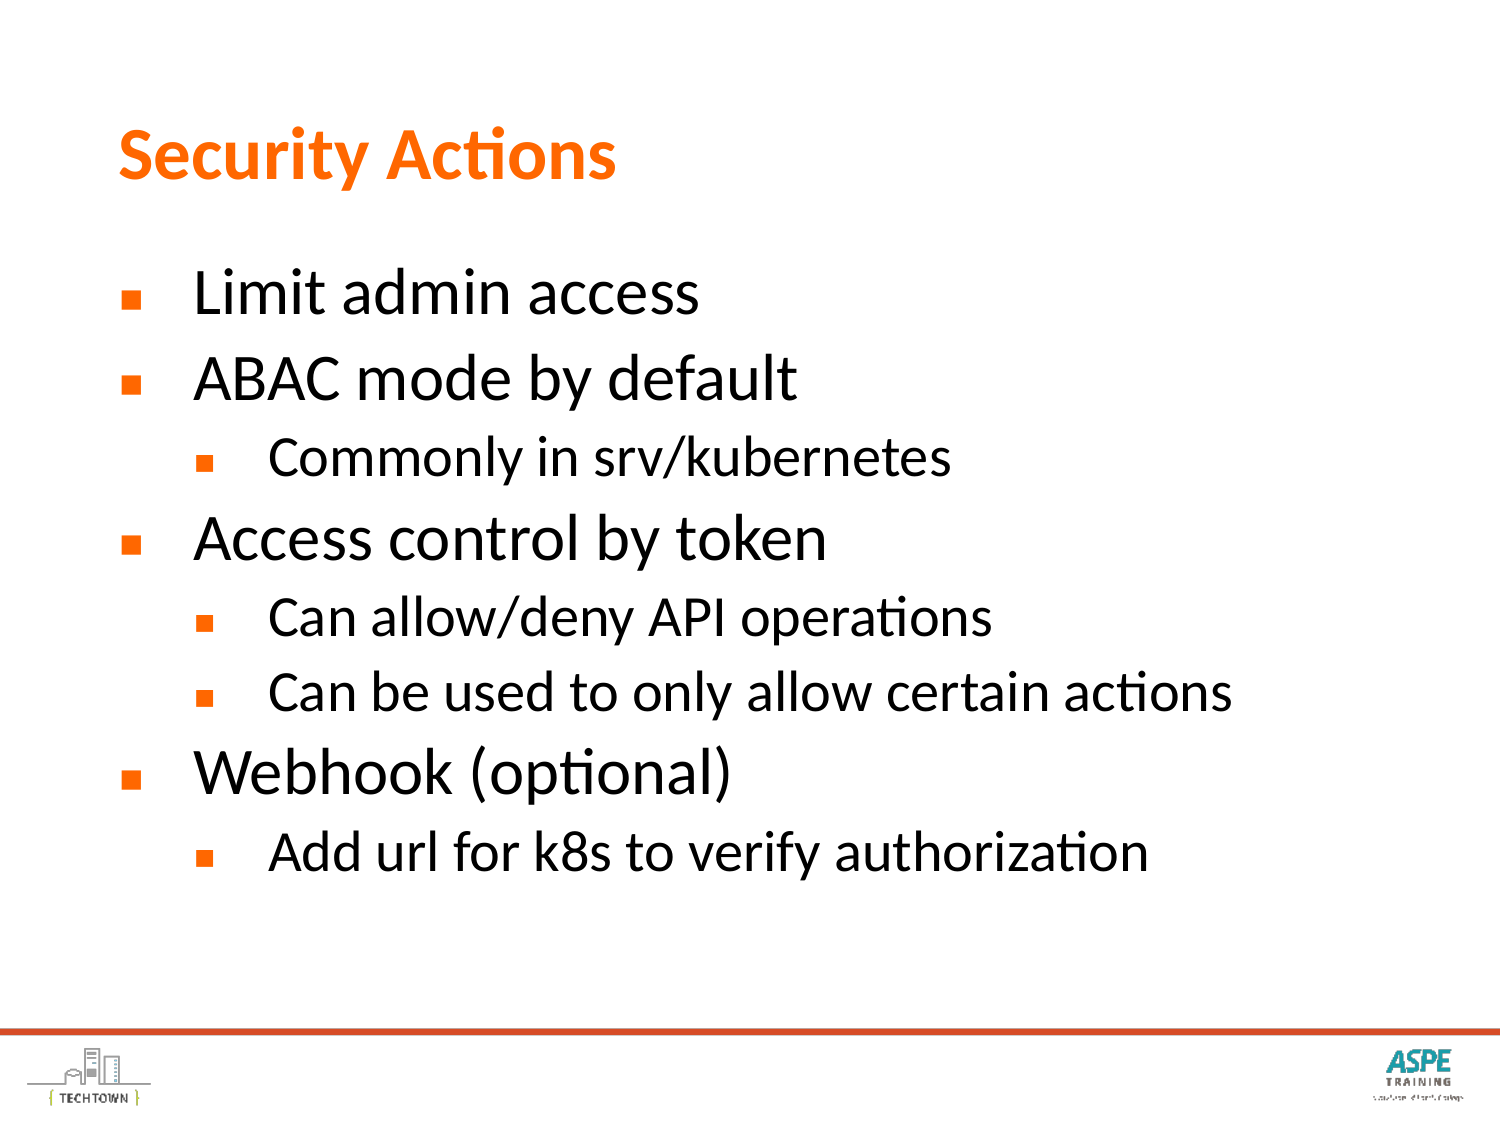

# Security Actions
Limit admin access
ABAC mode by default
Commonly in srv/kubernetes
Access control by token
Can allow/deny API operations
Can be used to only allow certain actions
Webhook (optional)
Add url for k8s to verify authorization